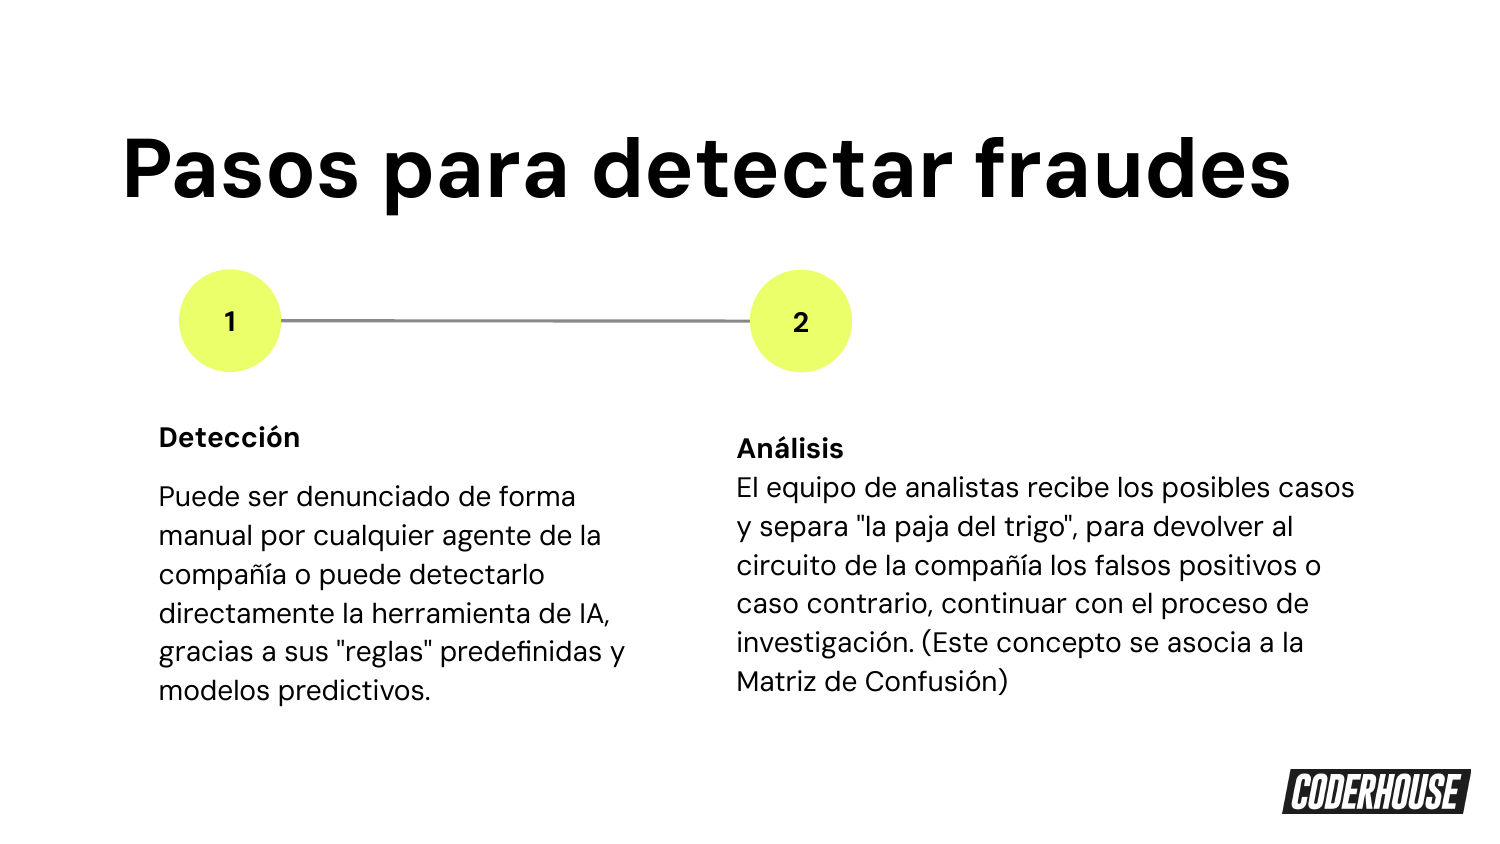

Pasos para detectar fraudes
1
2

Detección
Puede ser denunciado de forma manual por cualquier agente de la compañía o puede detectarlo directamente la herramienta de IA, gracias a sus "reglas" predefinidas y modelos predictivos.
Análisis
El equipo de analistas recibe los posibles casos y separa "la paja del trigo", para devolver al circuito de la compañía los falsos positivos o caso contrario, continuar con el proceso de investigación. (Este concepto se asocia a la Matriz de Confusión)